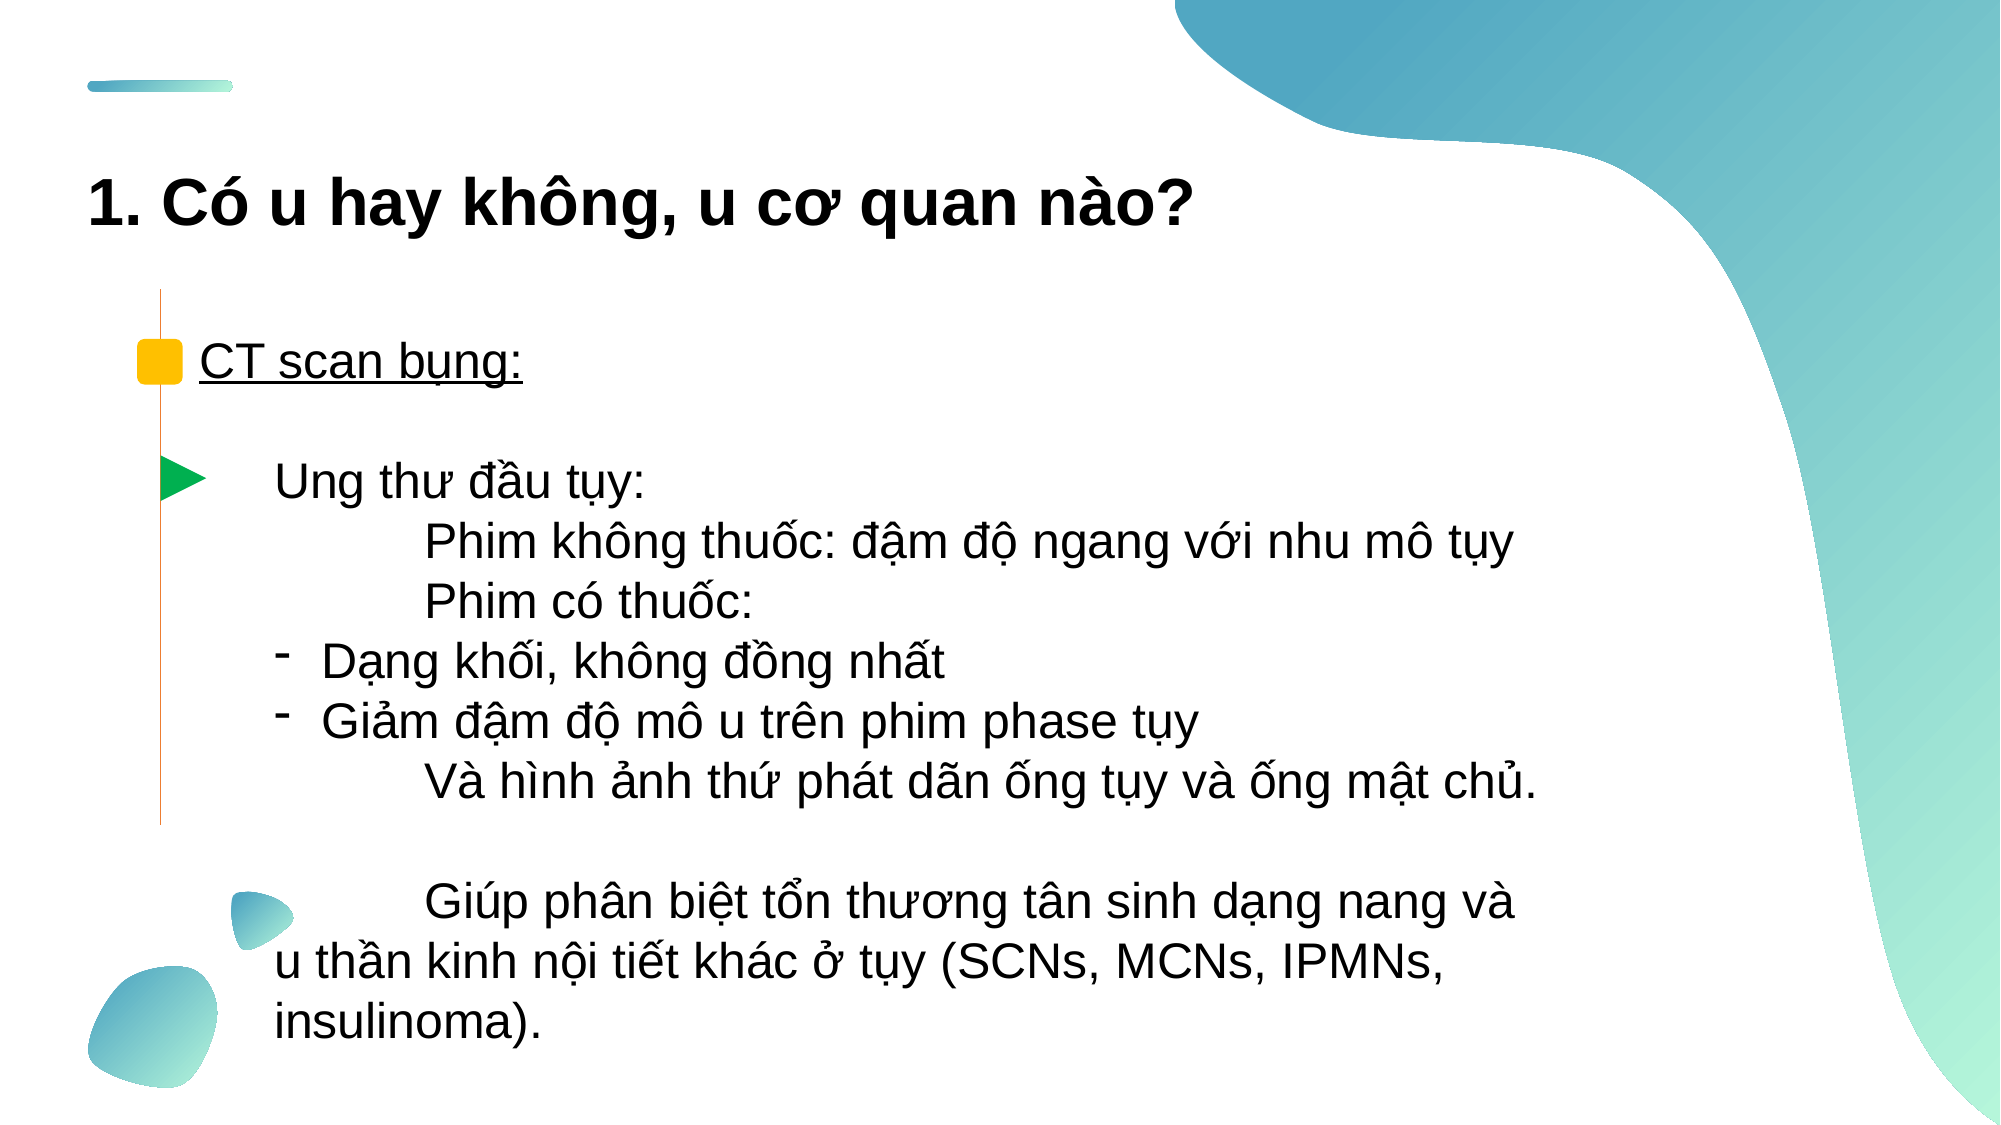

1. Có u hay không, u cơ quan nào?

CT scan bụng:

Ung thư đầu tụy:
	Phim không thuốc: đậm độ ngang với nhu mô tụy
	Phim có thuốc:
Dạng khối, không đồng nhất
Giảm đậm độ mô u trên phim phase tụy
	Và hình ảnh thứ phát dãn ống tụy và ống mật chủ.
	Giúp phân biệt tổn thương tân sinh dạng nang và u thần kinh nội tiết khác ở tụy (SCNs, MCNs, IPMNs, insulinoma).